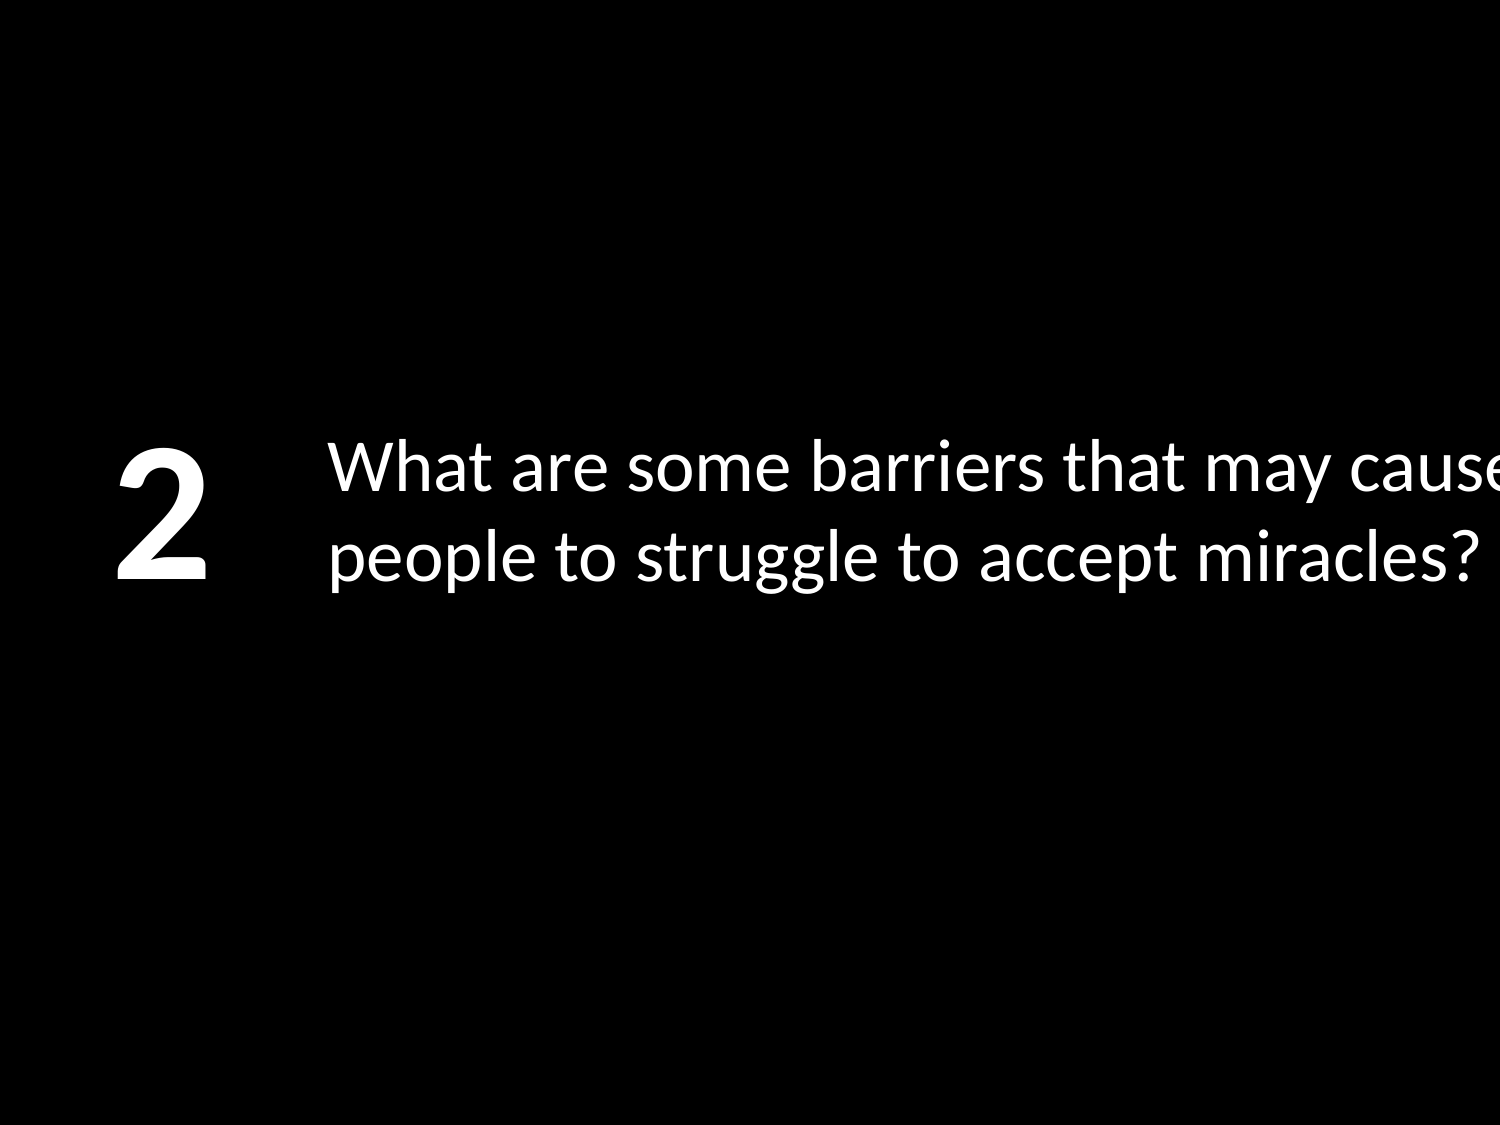

2
# What are some barriers that may cause people to struggle to accept miracles?